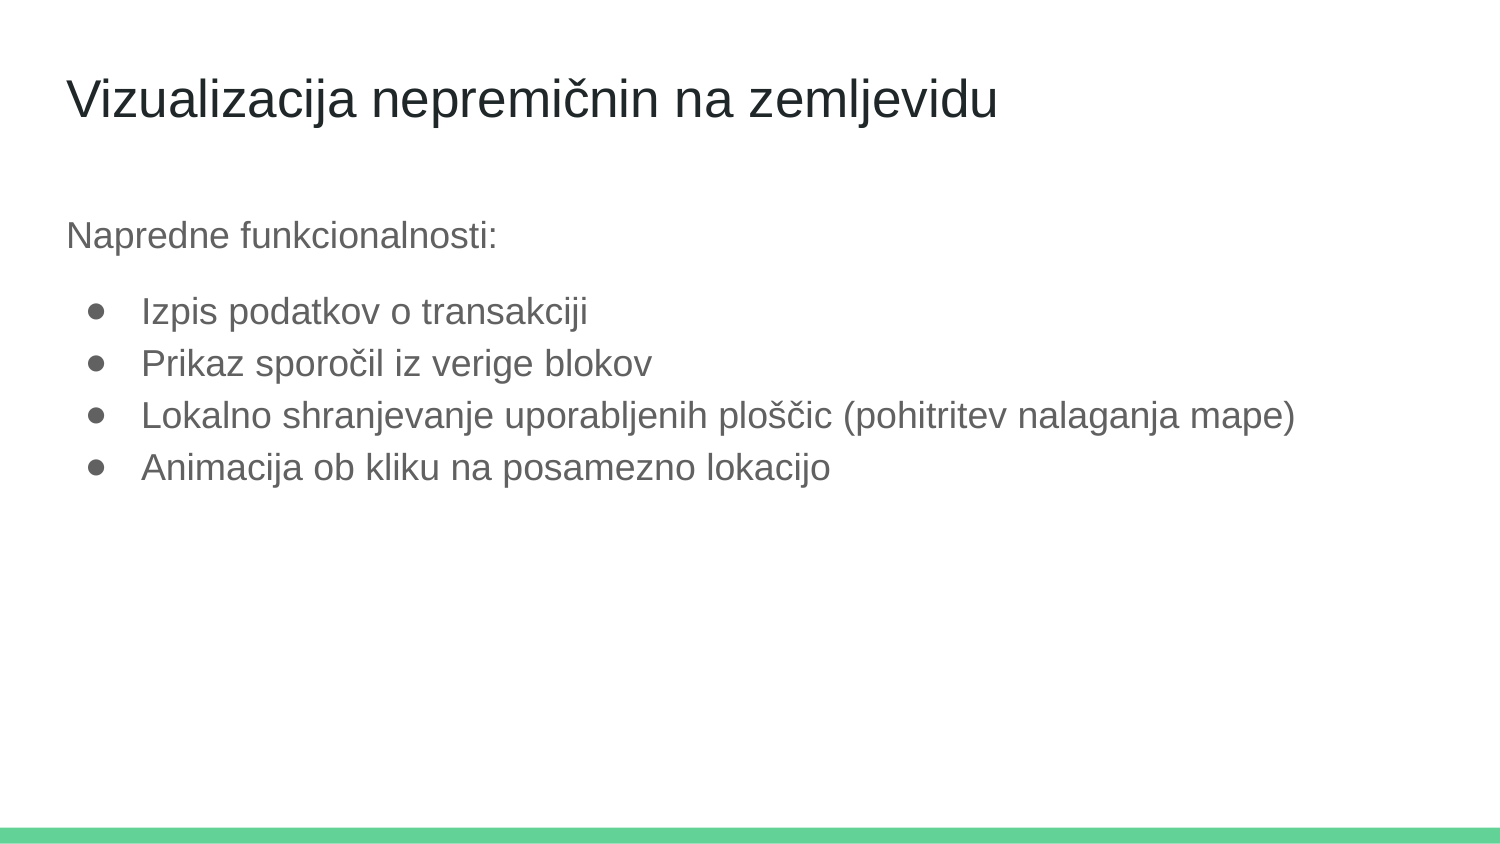

# Vizualizacija nepremičnin na zemljevidu
Napredne funkcionalnosti:
Izpis podatkov o transakciji
Prikaz sporočil iz verige blokov
Lokalno shranjevanje uporabljenih ploščic (pohitritev nalaganja mape)
Animacija ob kliku na posamezno lokacijo